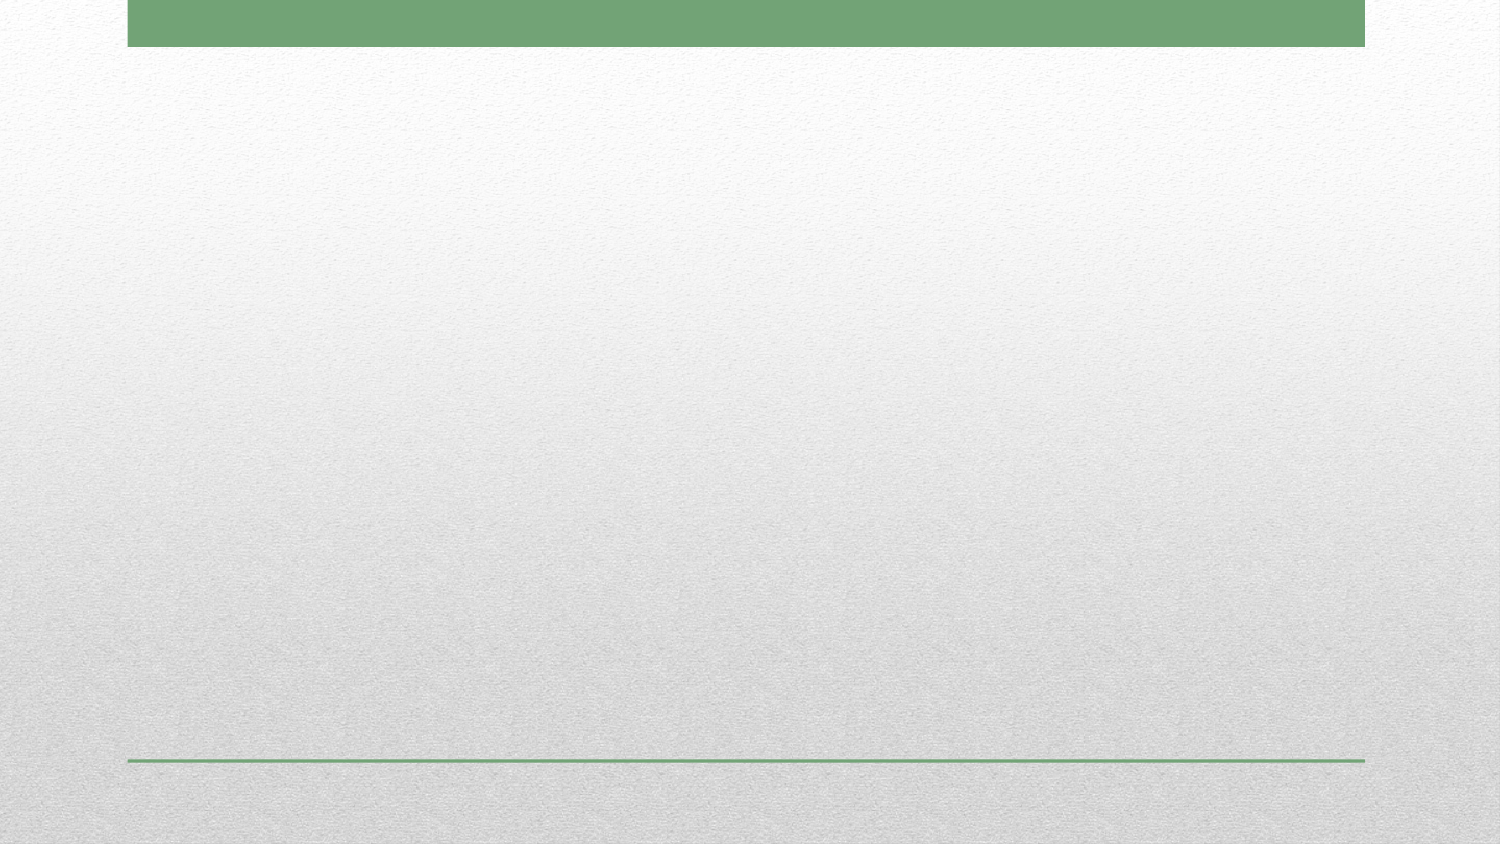

# Thanks For Watching
Terima kasih anda telah menonton Presentasi ini